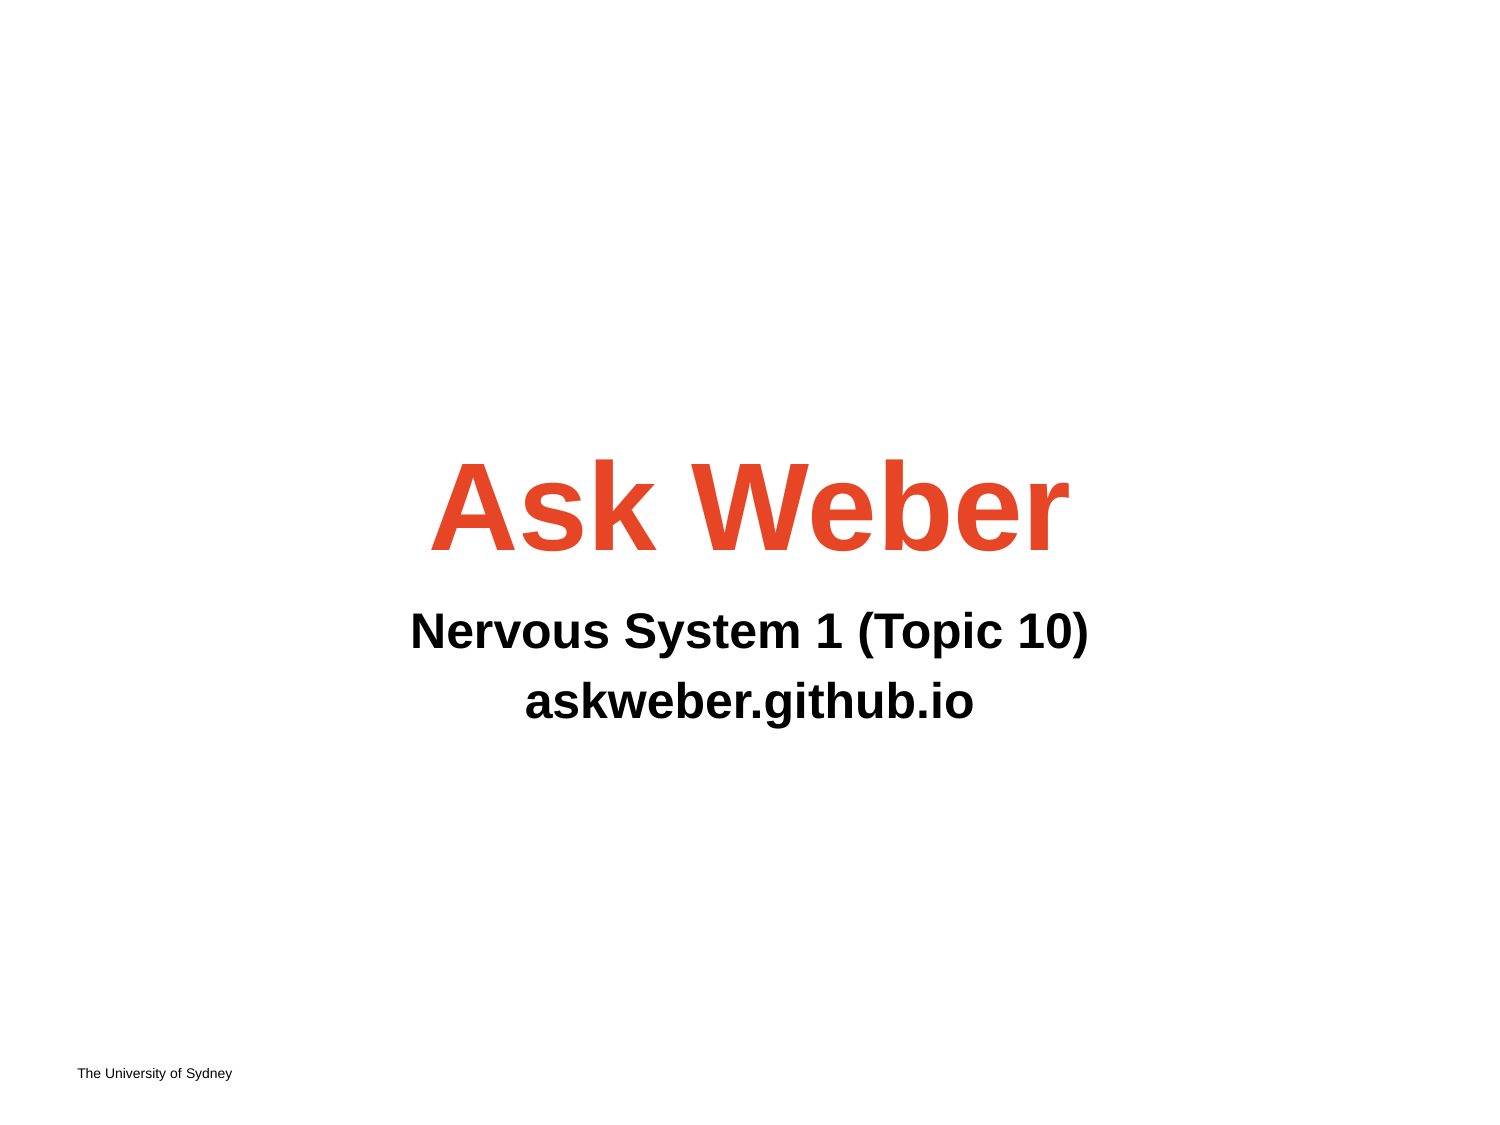

# Ask Weber
Nervous System 1 (Topic 10)
askweber.github.io